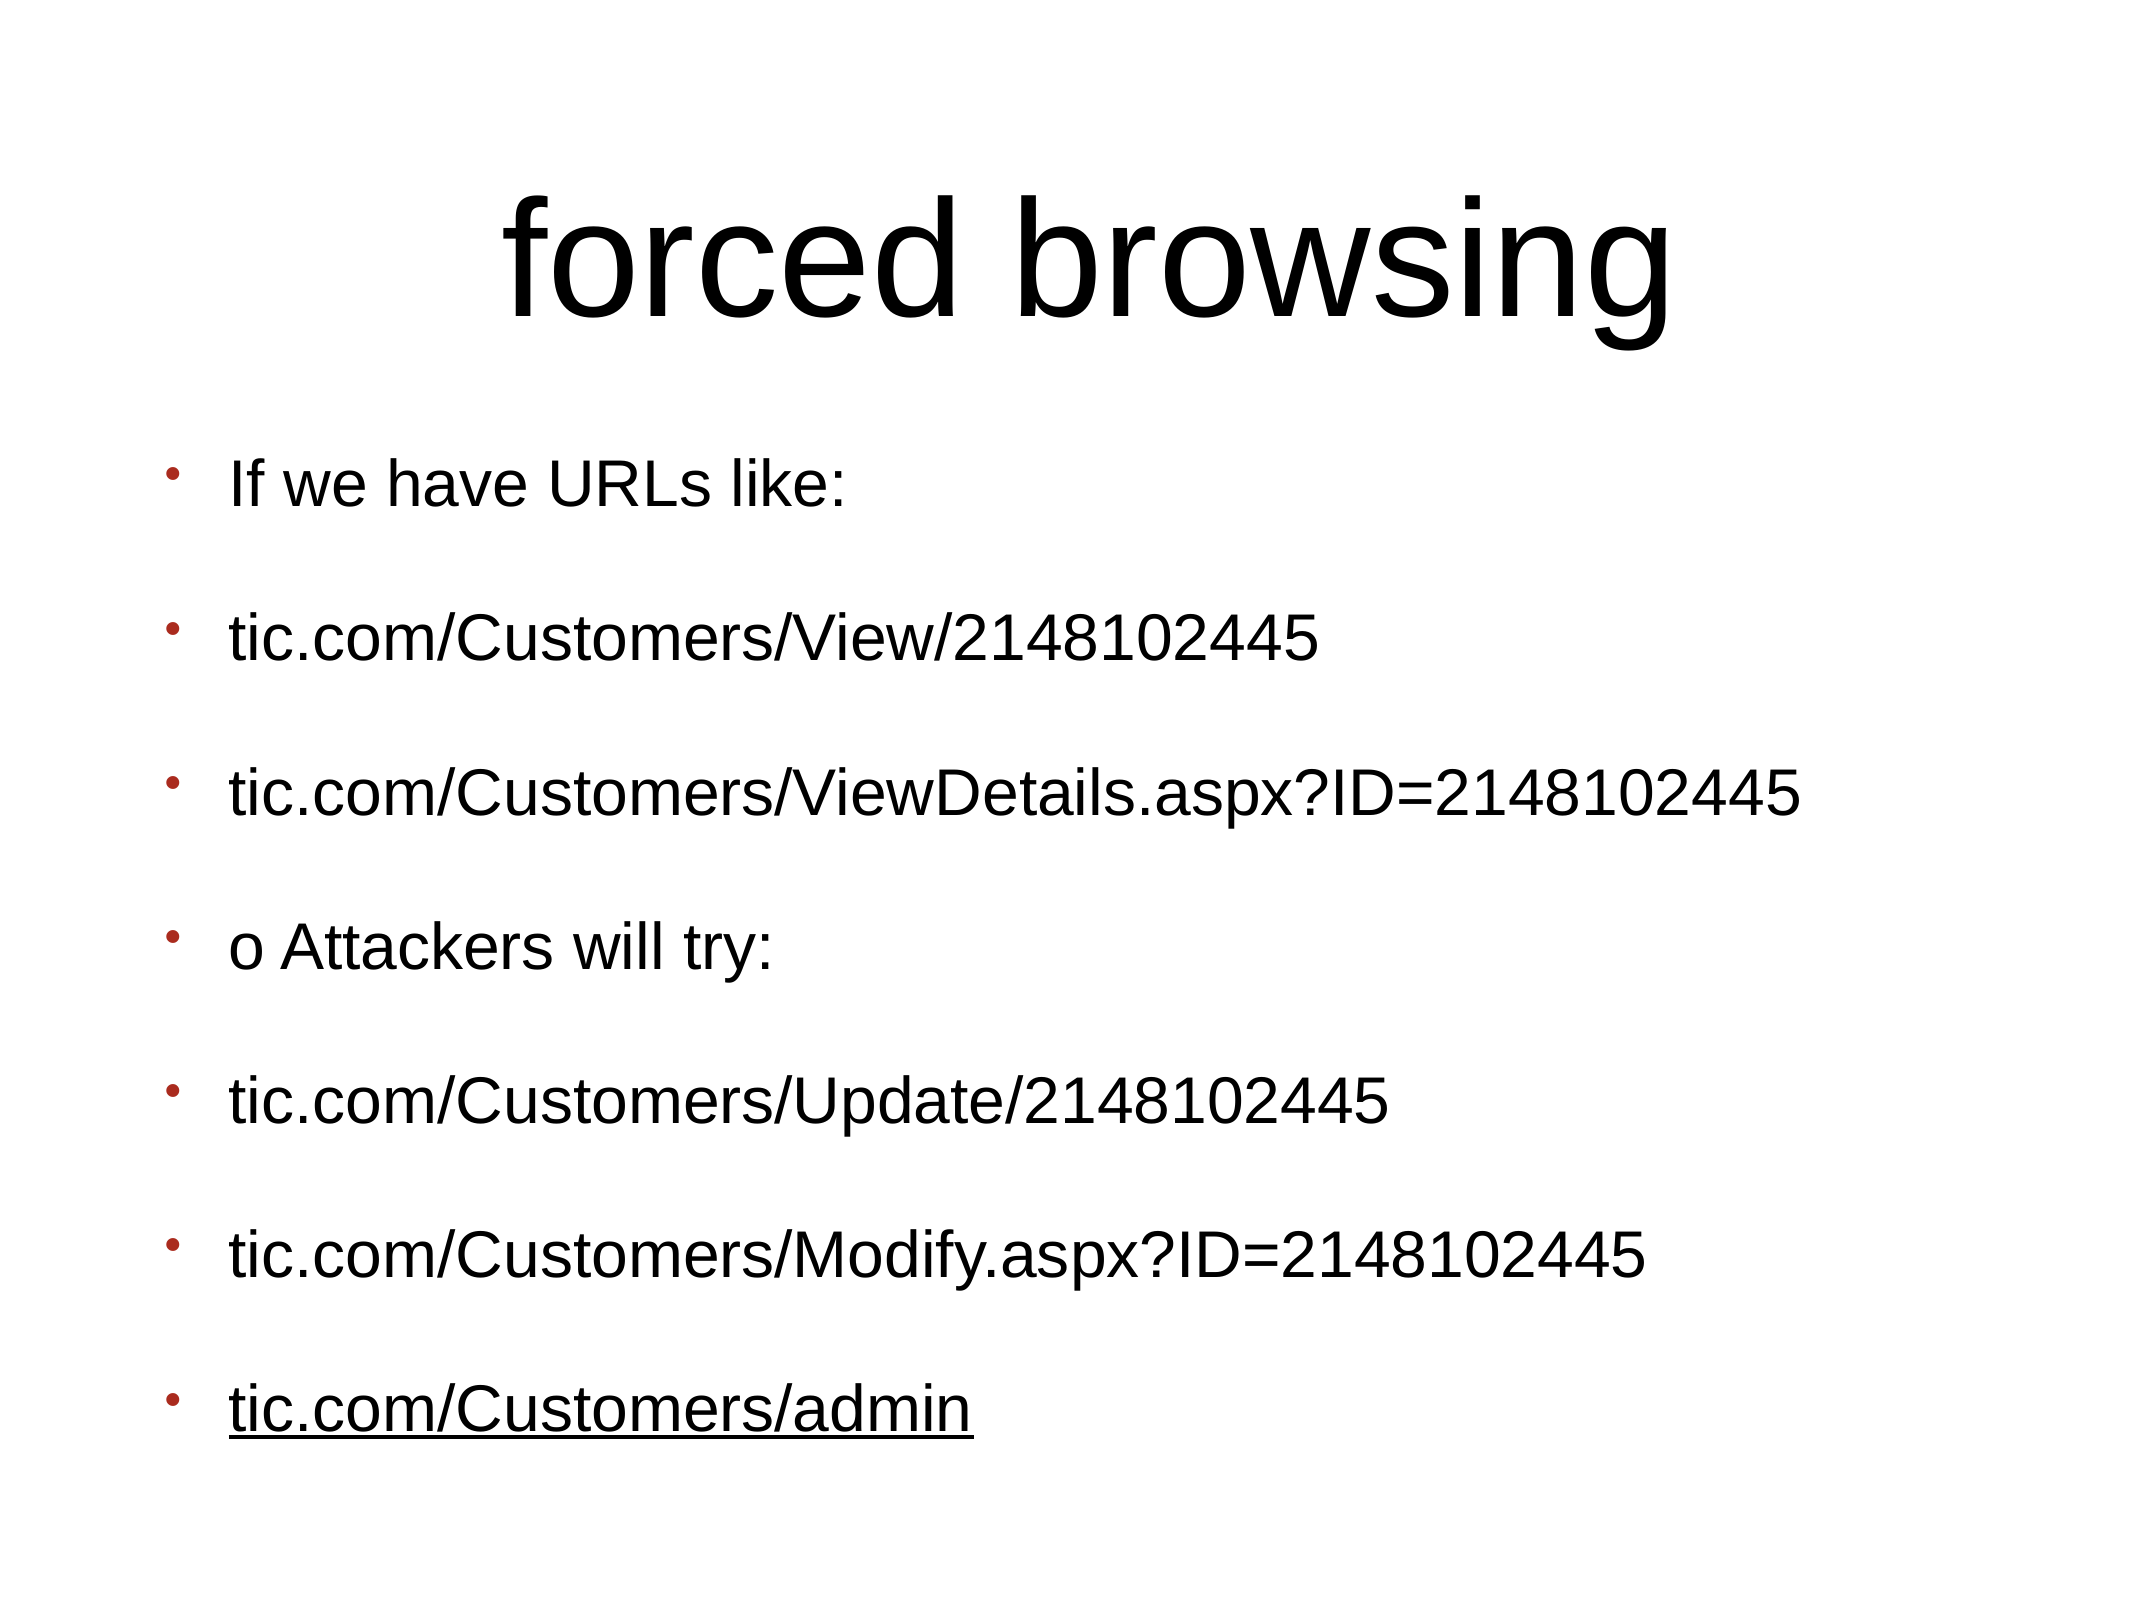

# forced browsing
If we have URLs like:
tic.com/Customers/View/2148102445
tic.com/Customers/ViewDetails.aspx?ID=2148102445
o Attackers will try:
tic.com/Customers/Update/2148102445
tic.com/Customers/Modify.aspx?ID=2148102445
tic.com/Customers/admin